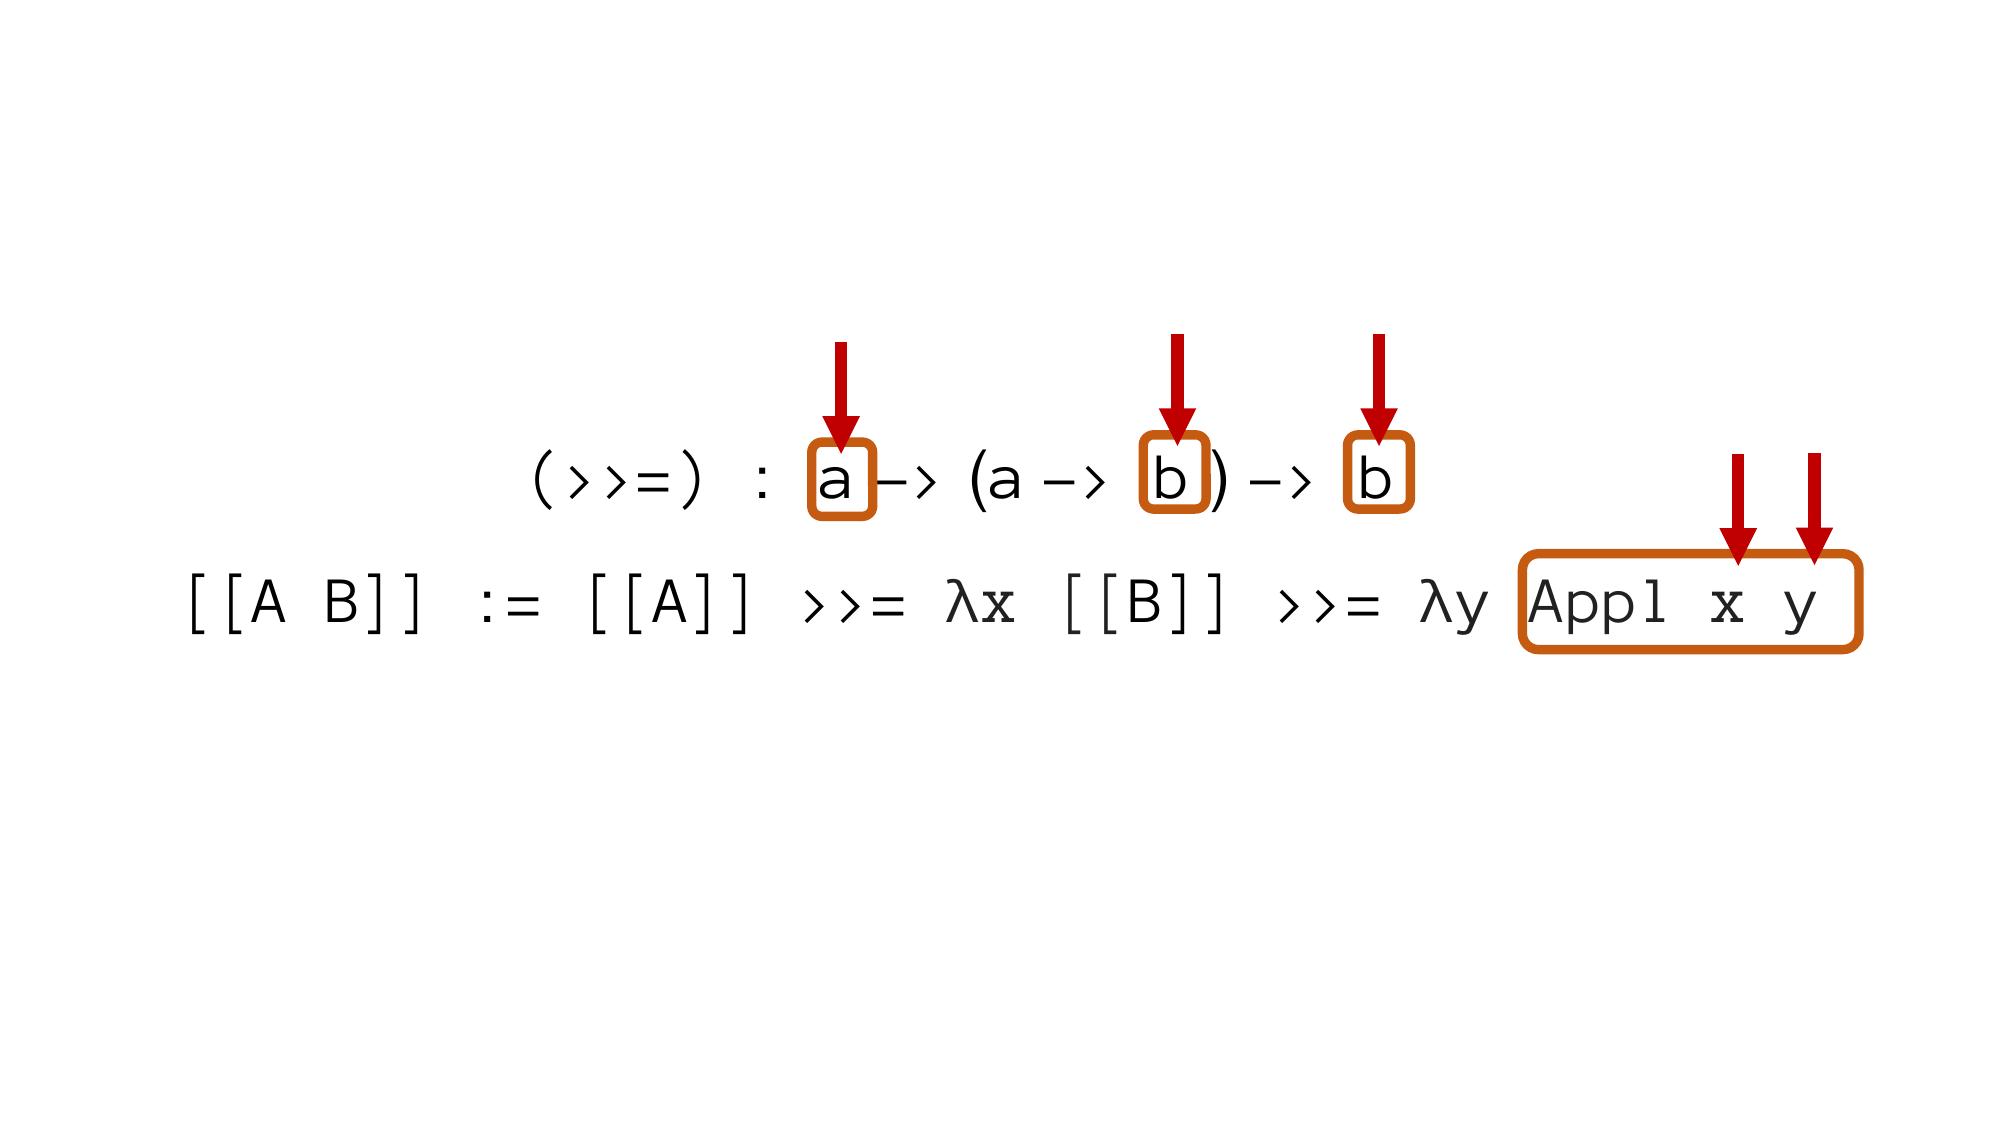

(>>=) : a -> (a ->  b ) ->  b

[[A B]] := [[A]] >>= λx [[B]] >>= λy Appl x y